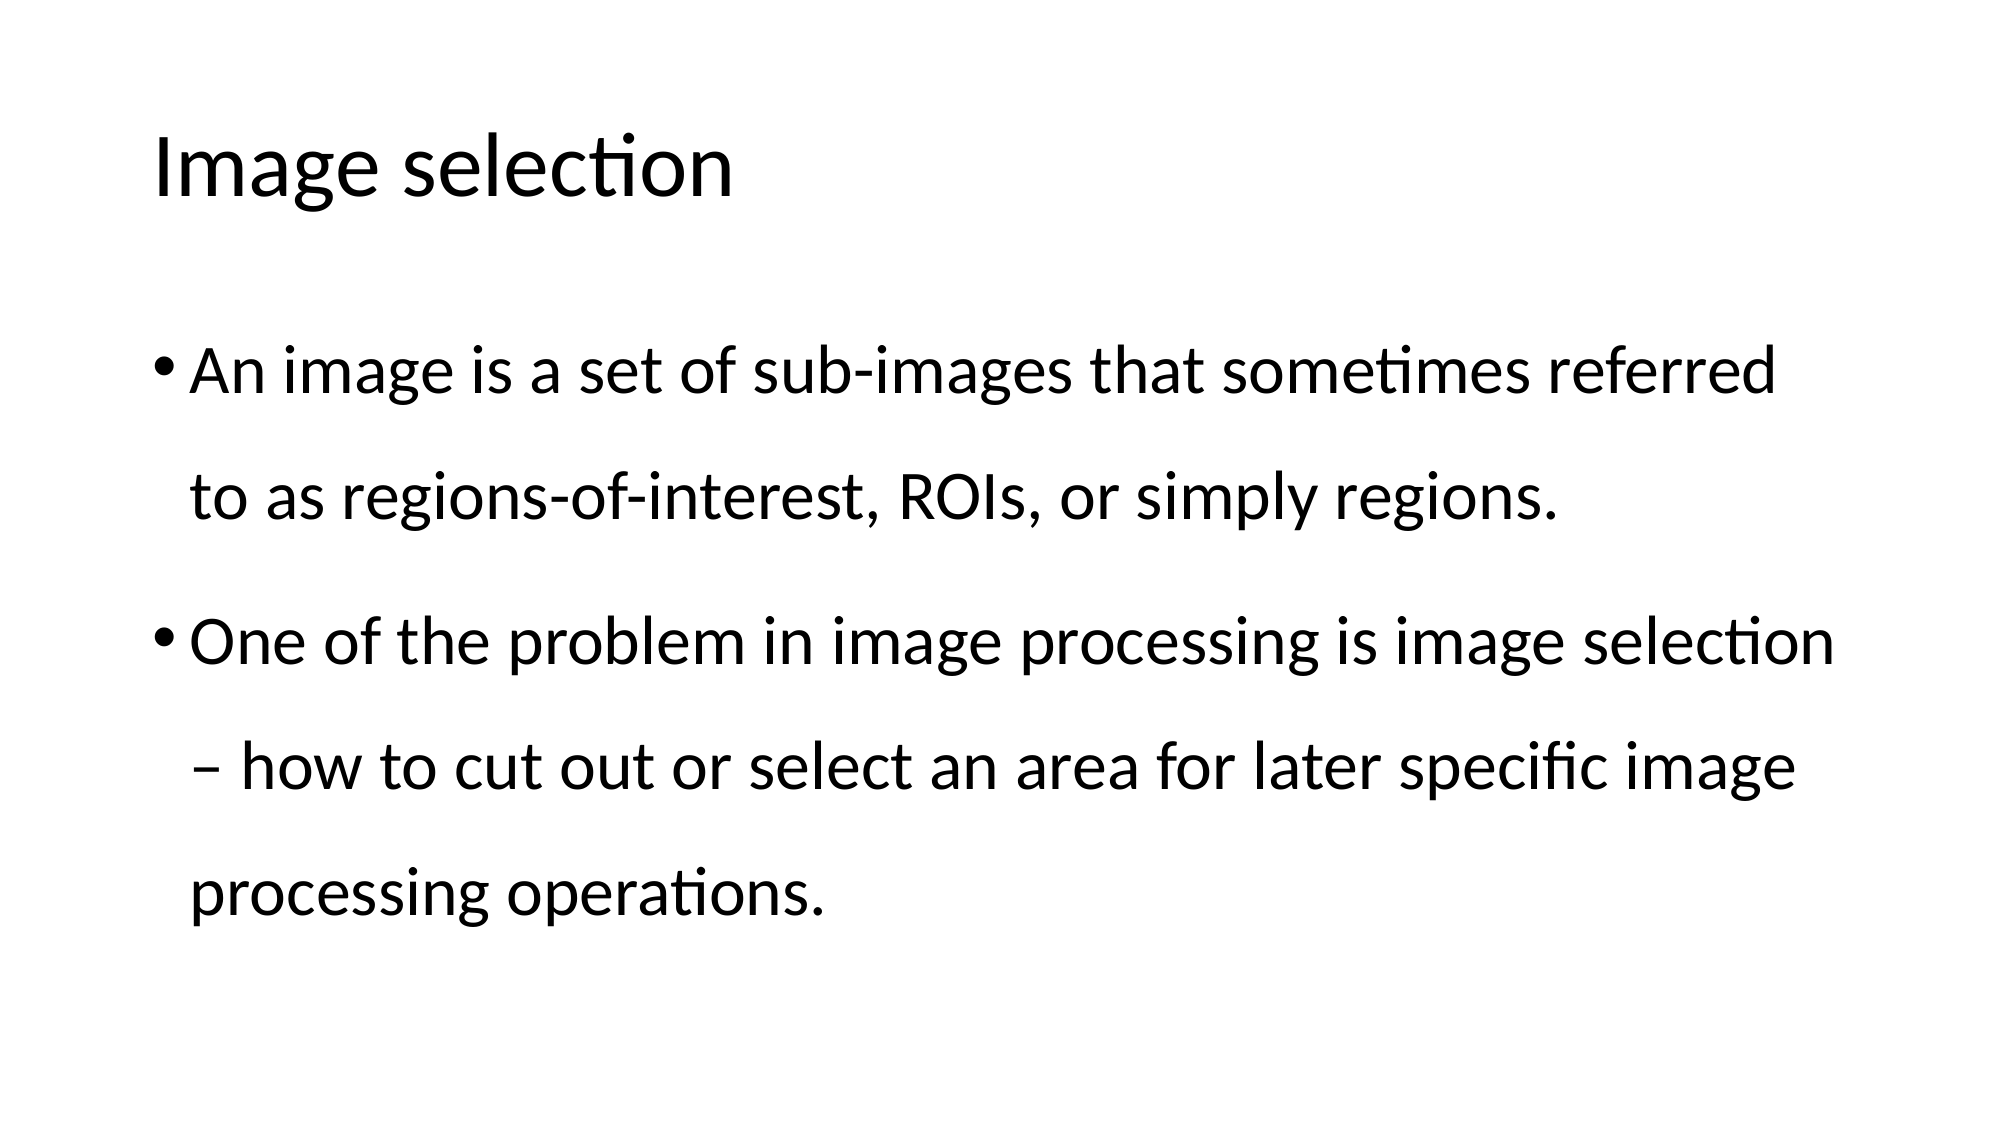

# Image selection
An image is a set of sub-images that sometimes referred to as regions-of-interest, ROIs, or simply regions.
One of the problem in image processing is image selection – how to cut out or select an area for later specific image processing operations.